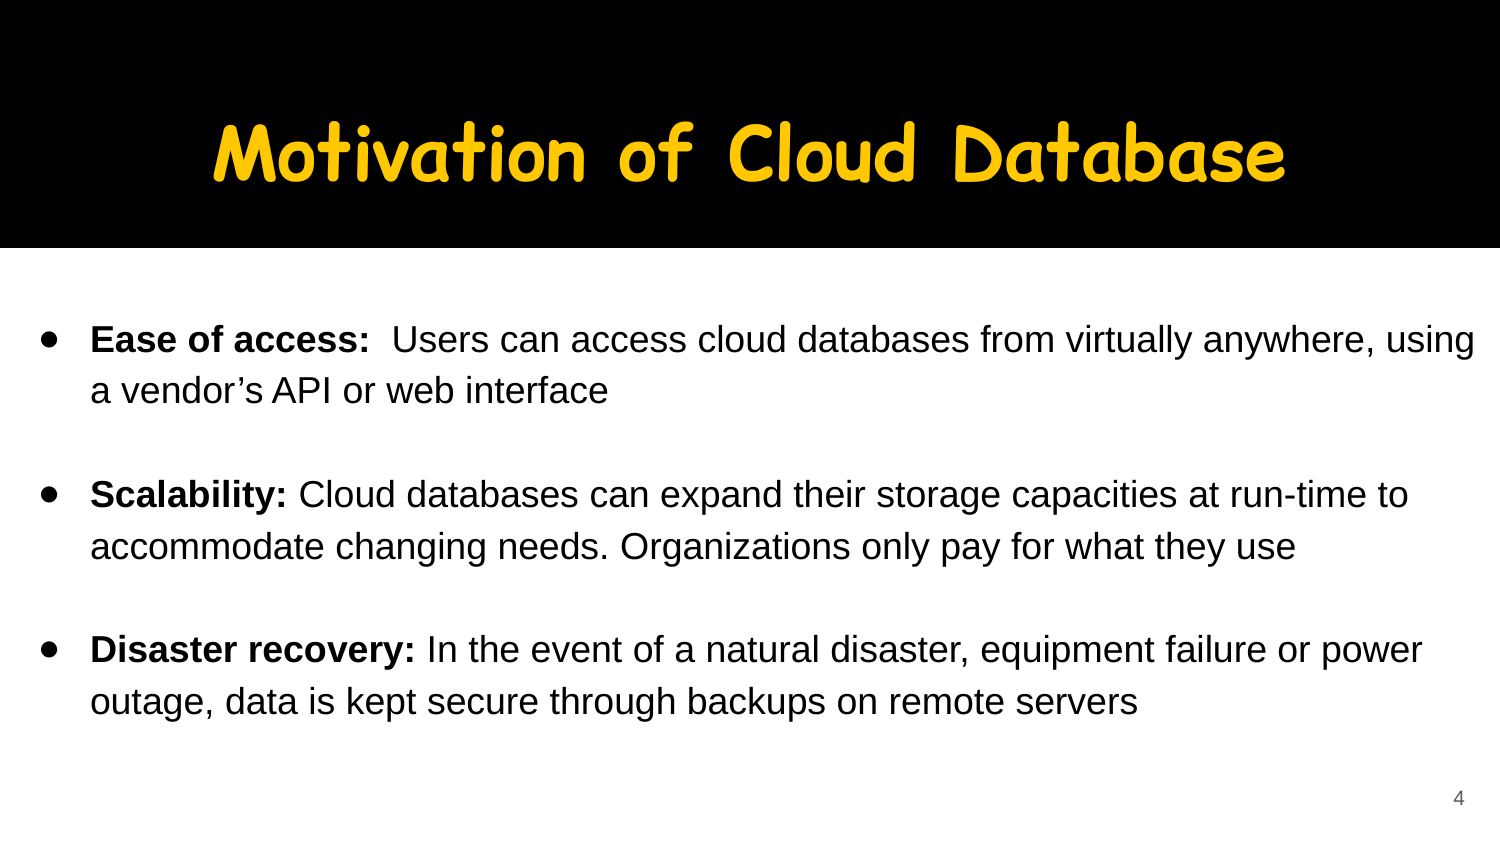

# Motivation of Cloud Database

Ease of access:  Users can access cloud databases from virtually anywhere, using a vendor’s API or web interface

Scalability: Cloud databases can expand their storage capacities at run-time to accommodate changing needs. Organizations only pay for what they use

Disaster recovery: In the event of a natural disaster, equipment failure or power outage, data is kept secure through backups on remote servers

4